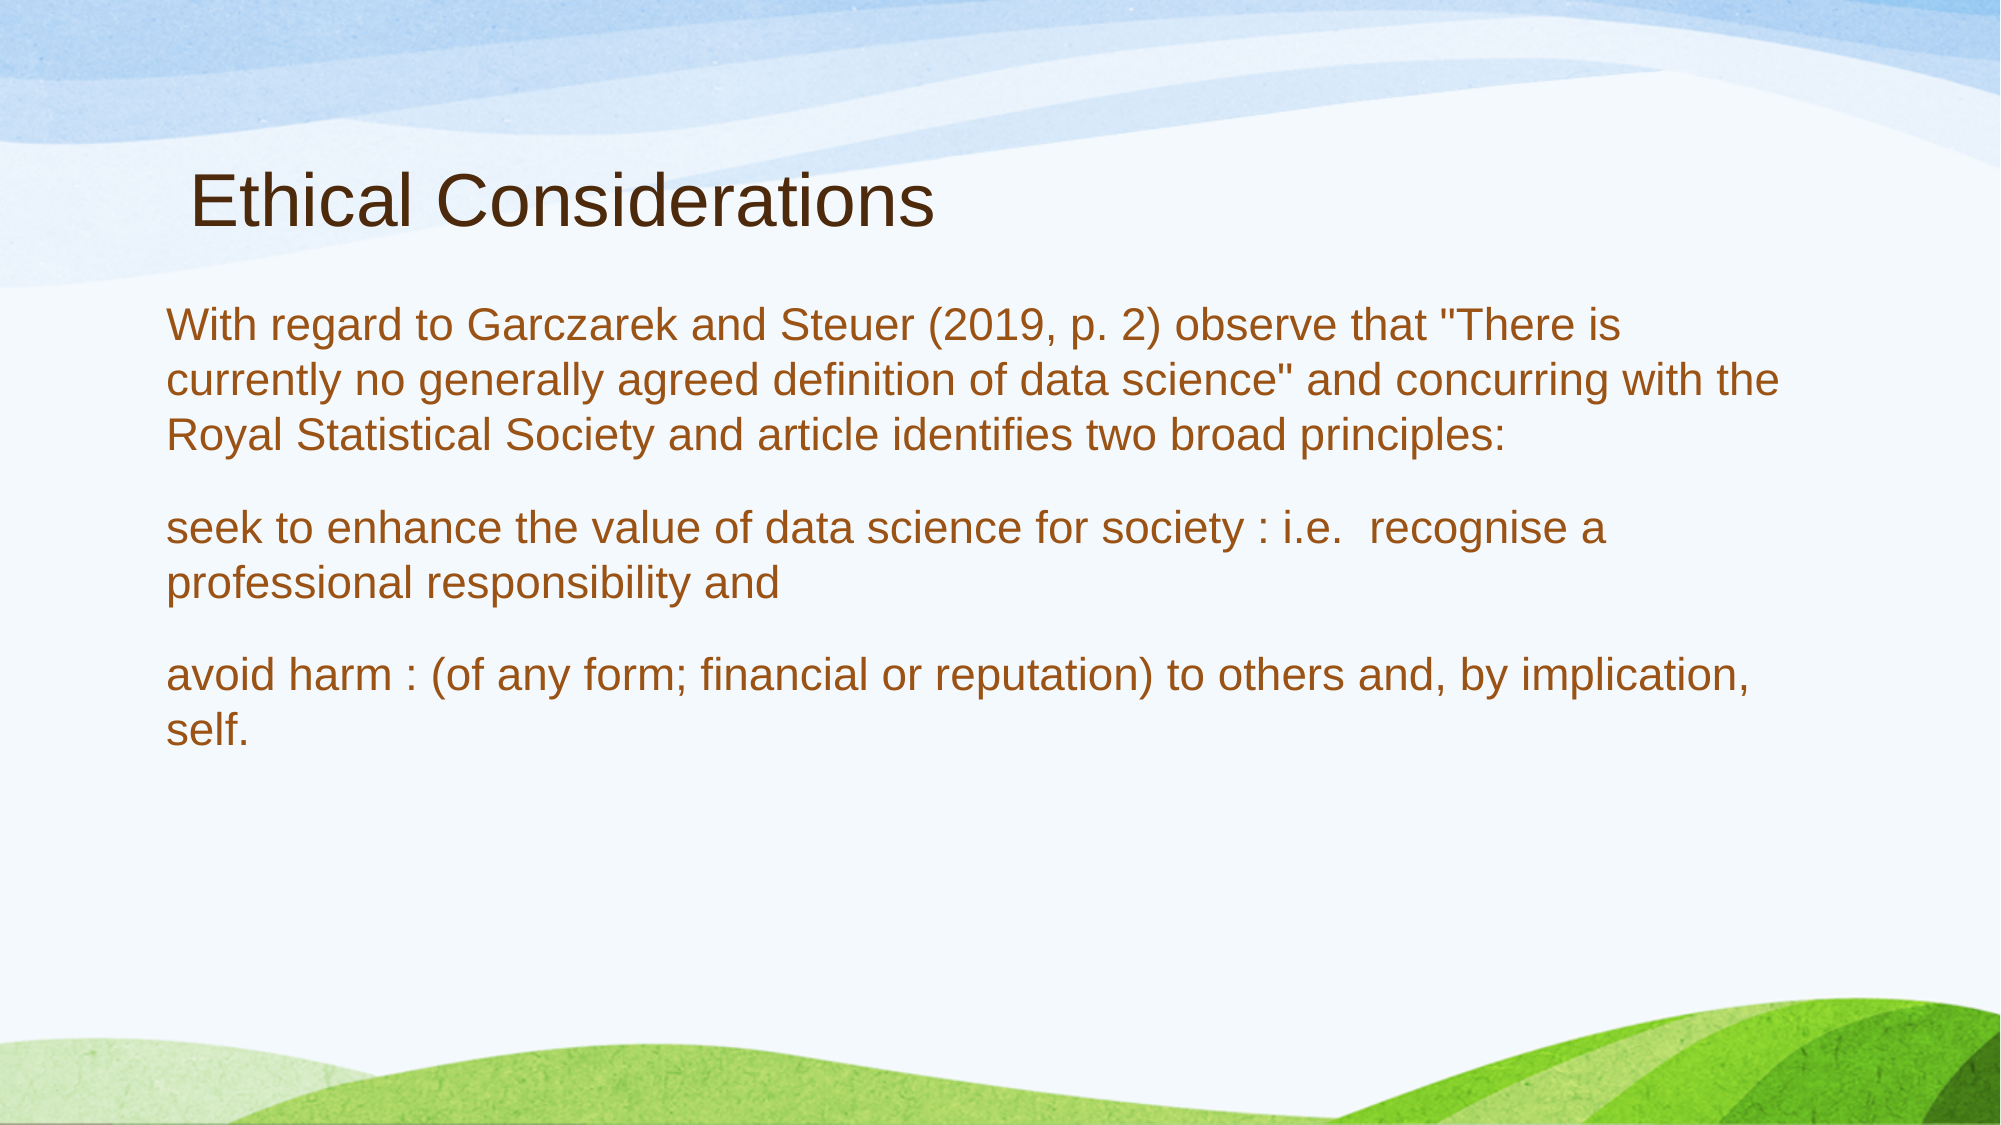

# Ethical Considerations
With regard to Garczarek and Steuer (2019, p. 2) observe that "There is currently no generally agreed definition of data science" and concurring with the Royal Statistical Society and article identifies two broad principles:
seek to enhance the value of data science for society : i.e.  recognise a professional responsibility and
avoid harm : (of any form; financial or reputation) to others and, by implication, self.